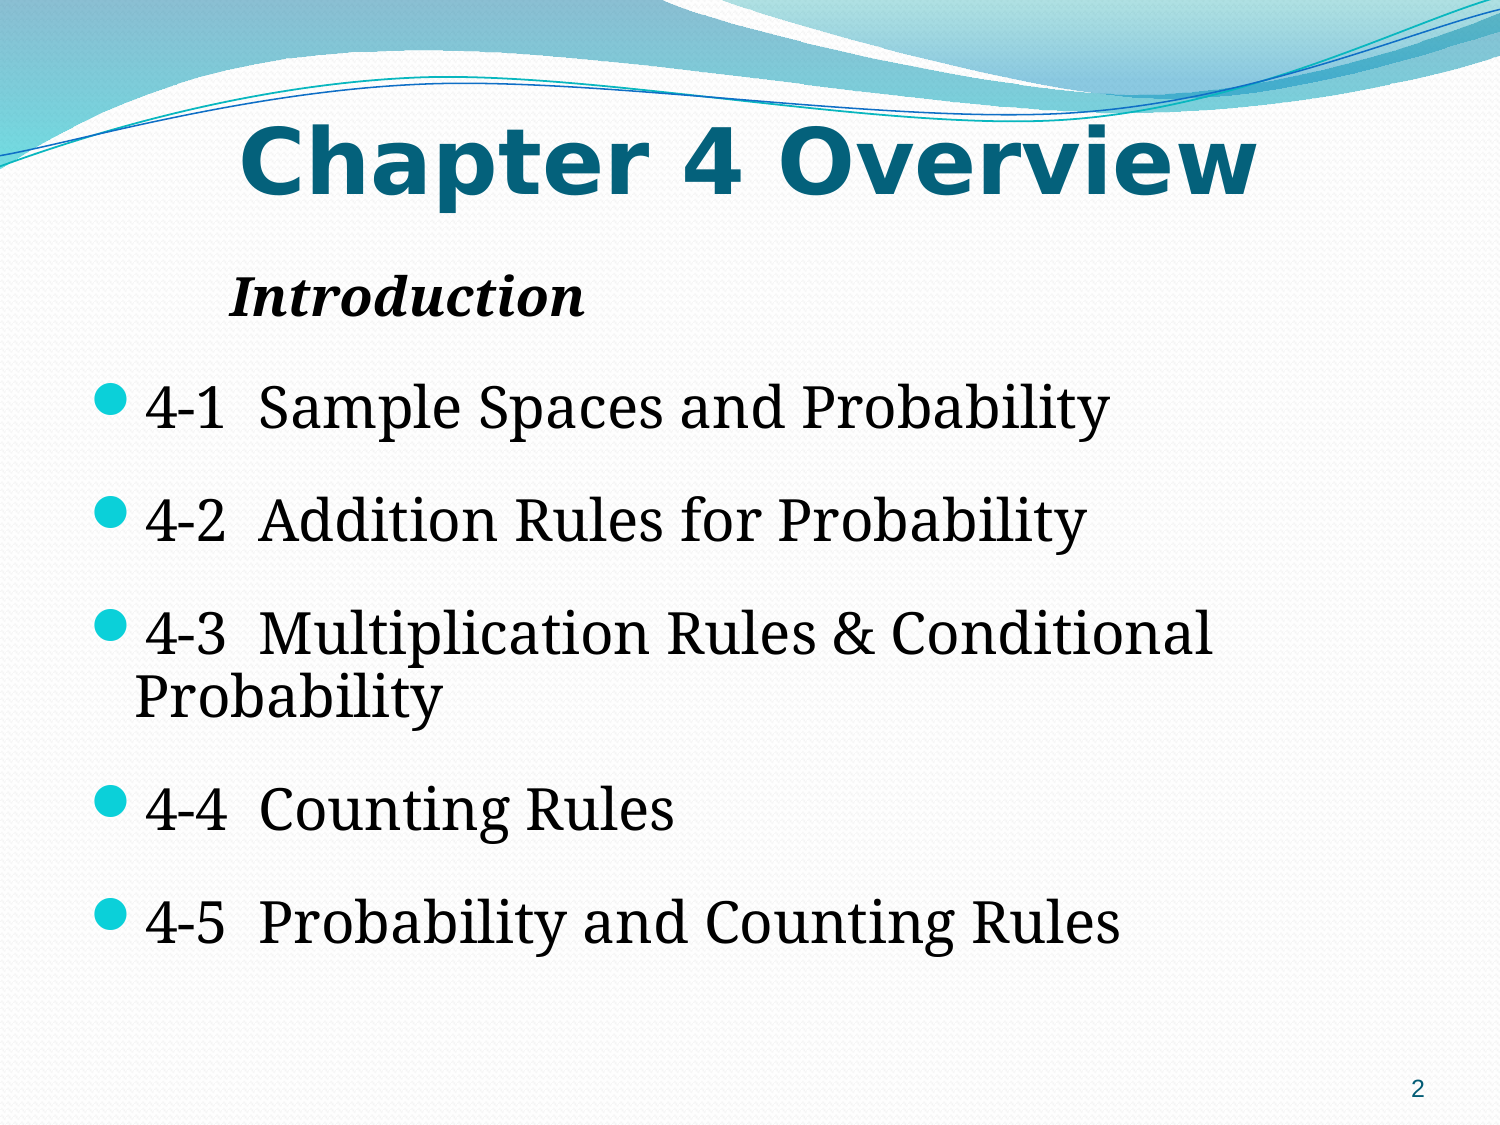

# Chapter 4 Overview
          Introduction
4-1  Sample Spaces and Probability
4-2  Addition Rules for Probability
4-3  Multiplication Rules & Conditional Probability
4-4  Counting Rules
4-5  Probability and Counting Rules
2